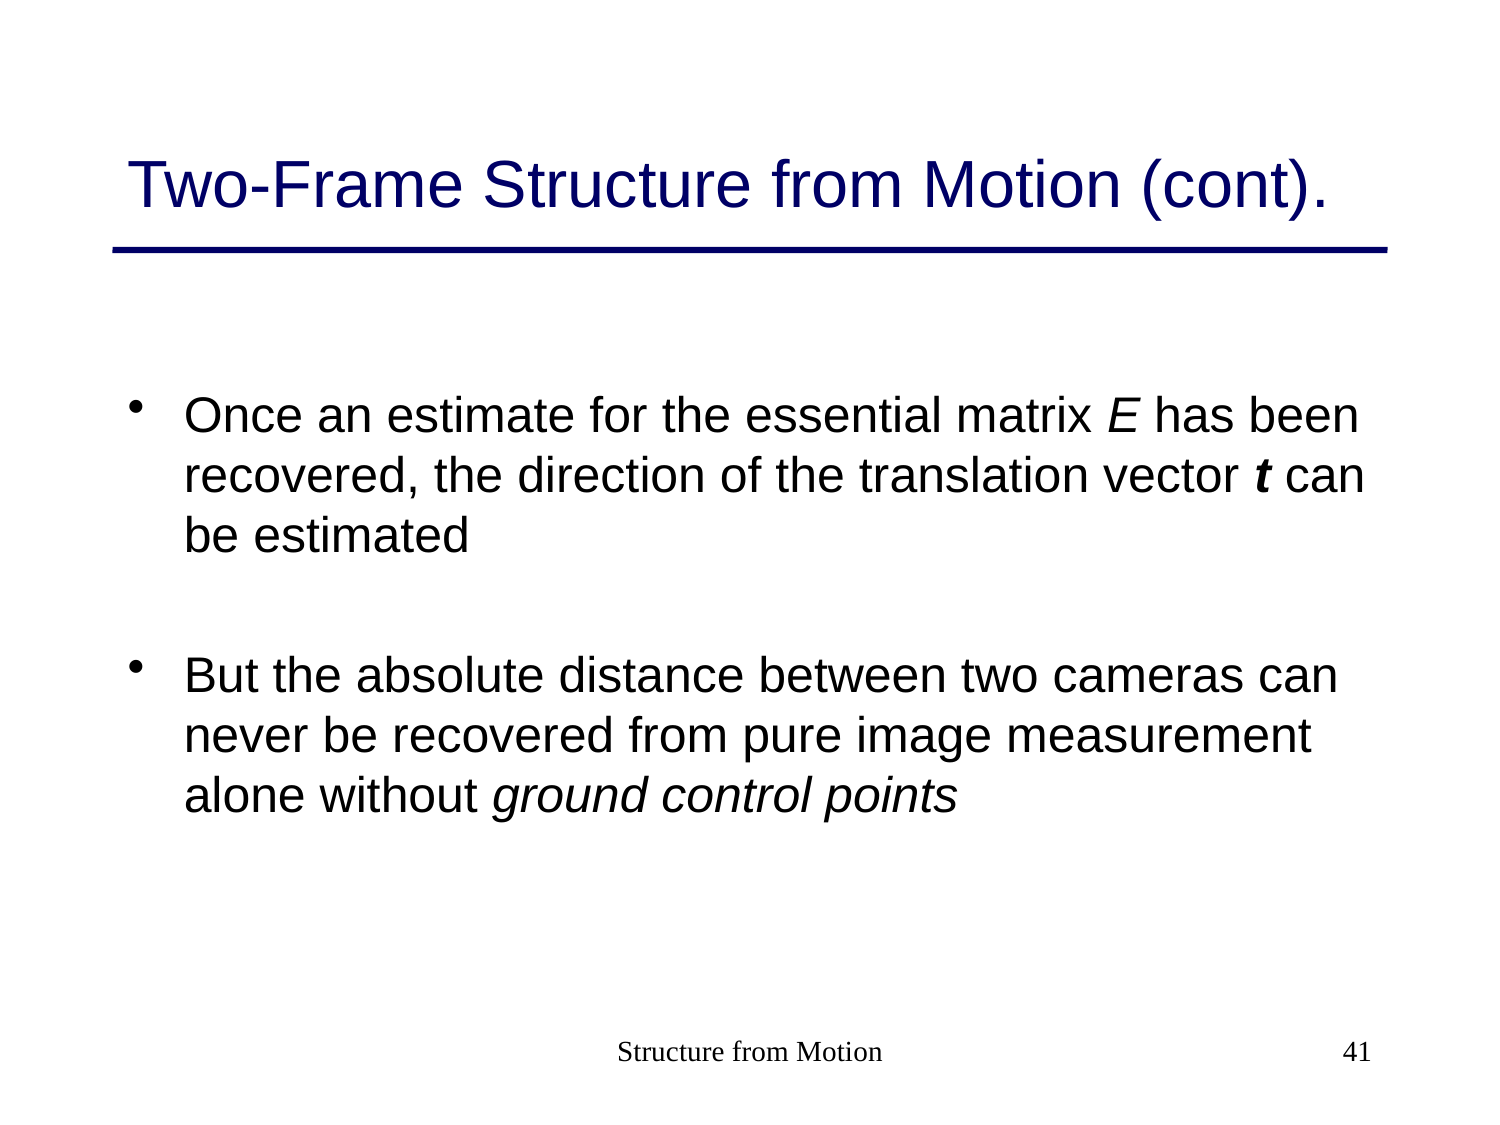

# Two-Frame Structure from Motion (cont).
Once an estimate for the essential matrix E has been recovered, the direction of the translation vector t can be estimated

But the absolute distance between two cameras can never be recovered from pure image measurement alone without ground control points
Structure from Motion
41